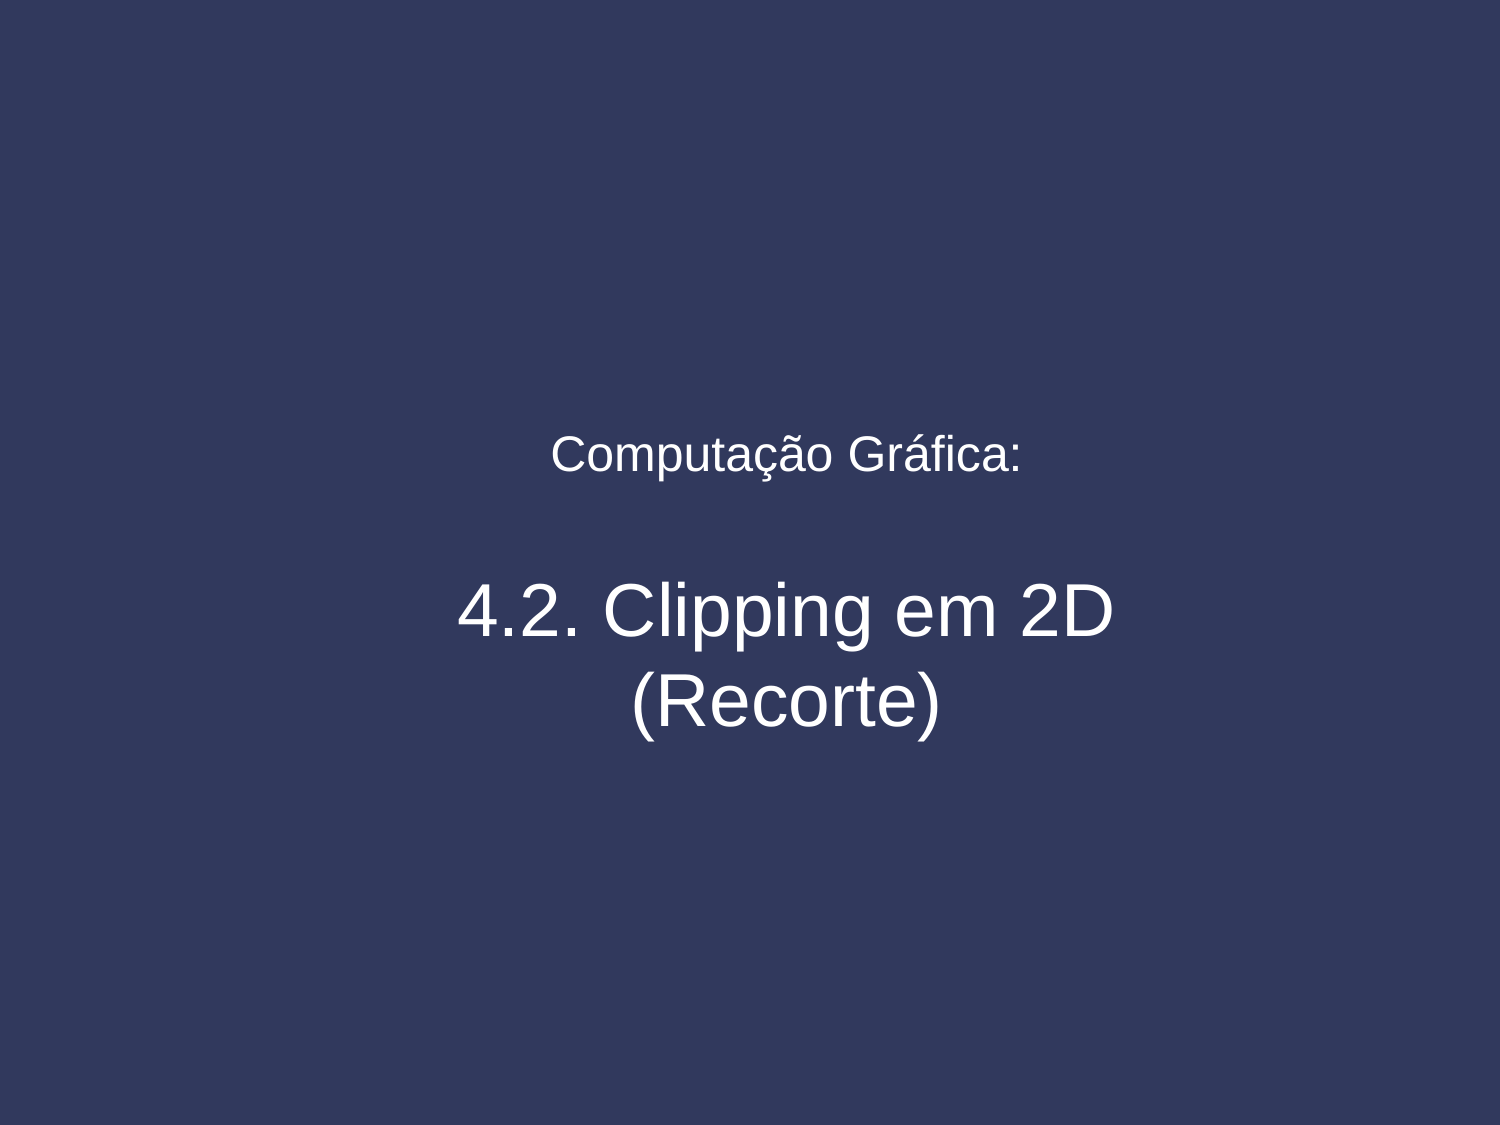

Computação Gráfica:
4.2. Clipping em 2D
(Recorte)